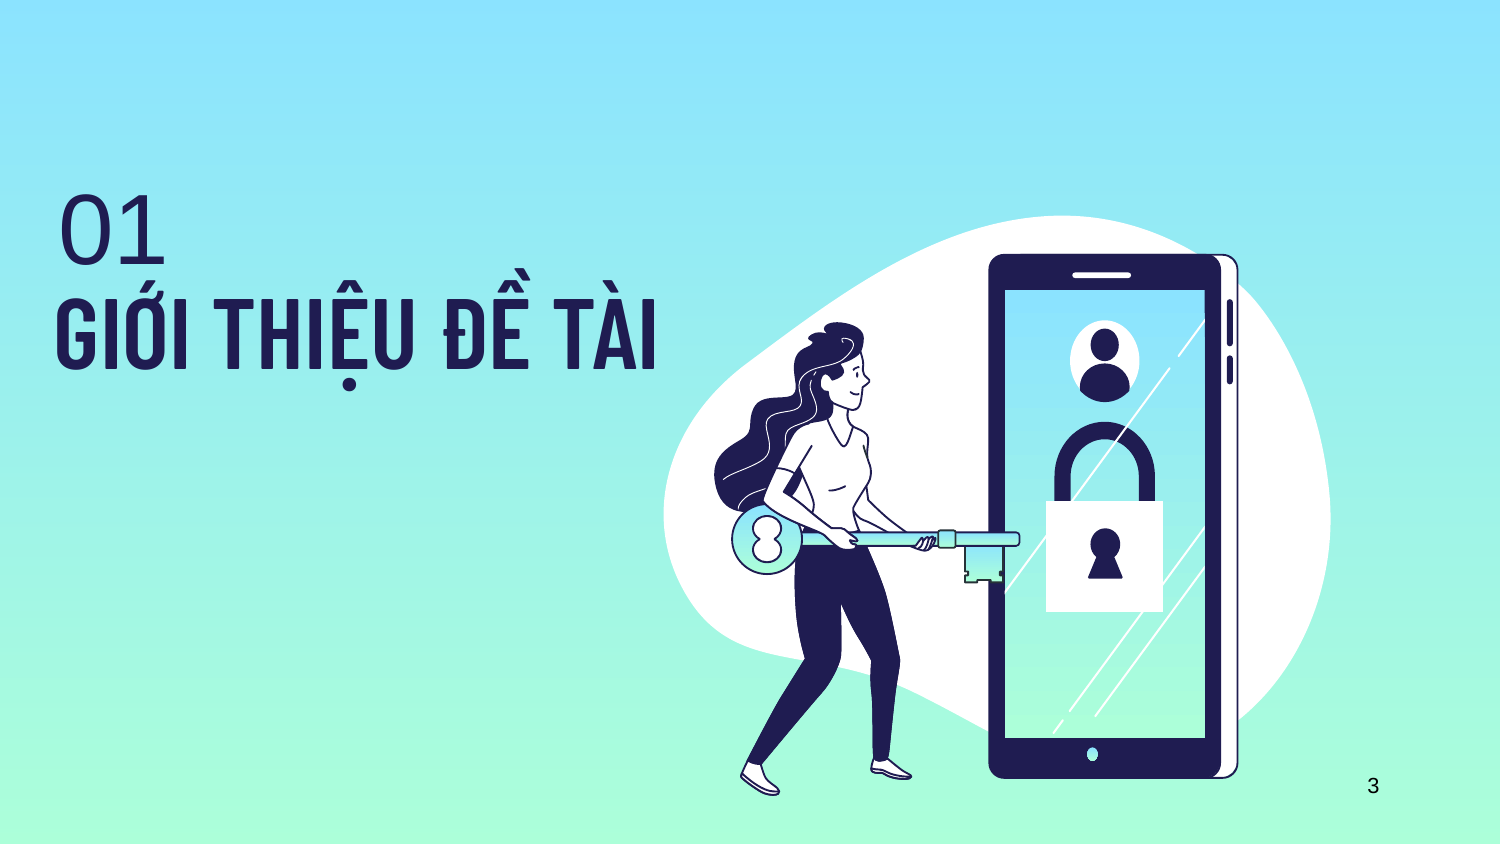

01
# GIỚI THIỆU ĐỀ TÀI

3